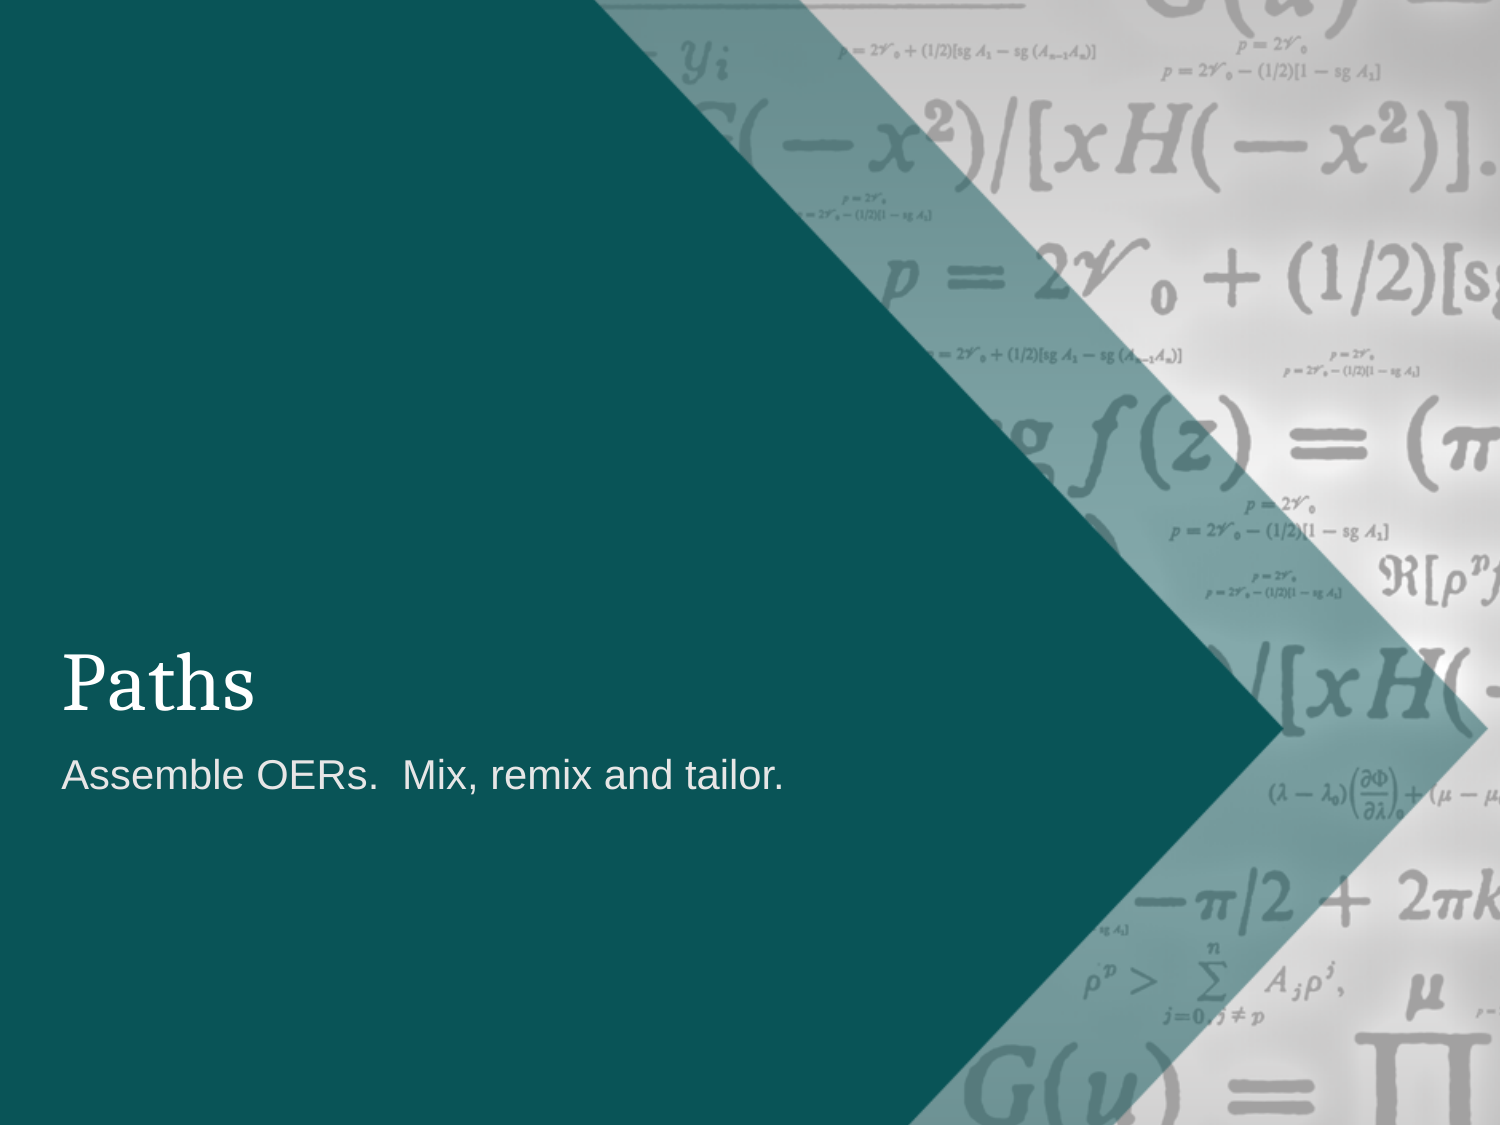

# Paths
Assemble OERs.  Mix, remix and tailor.